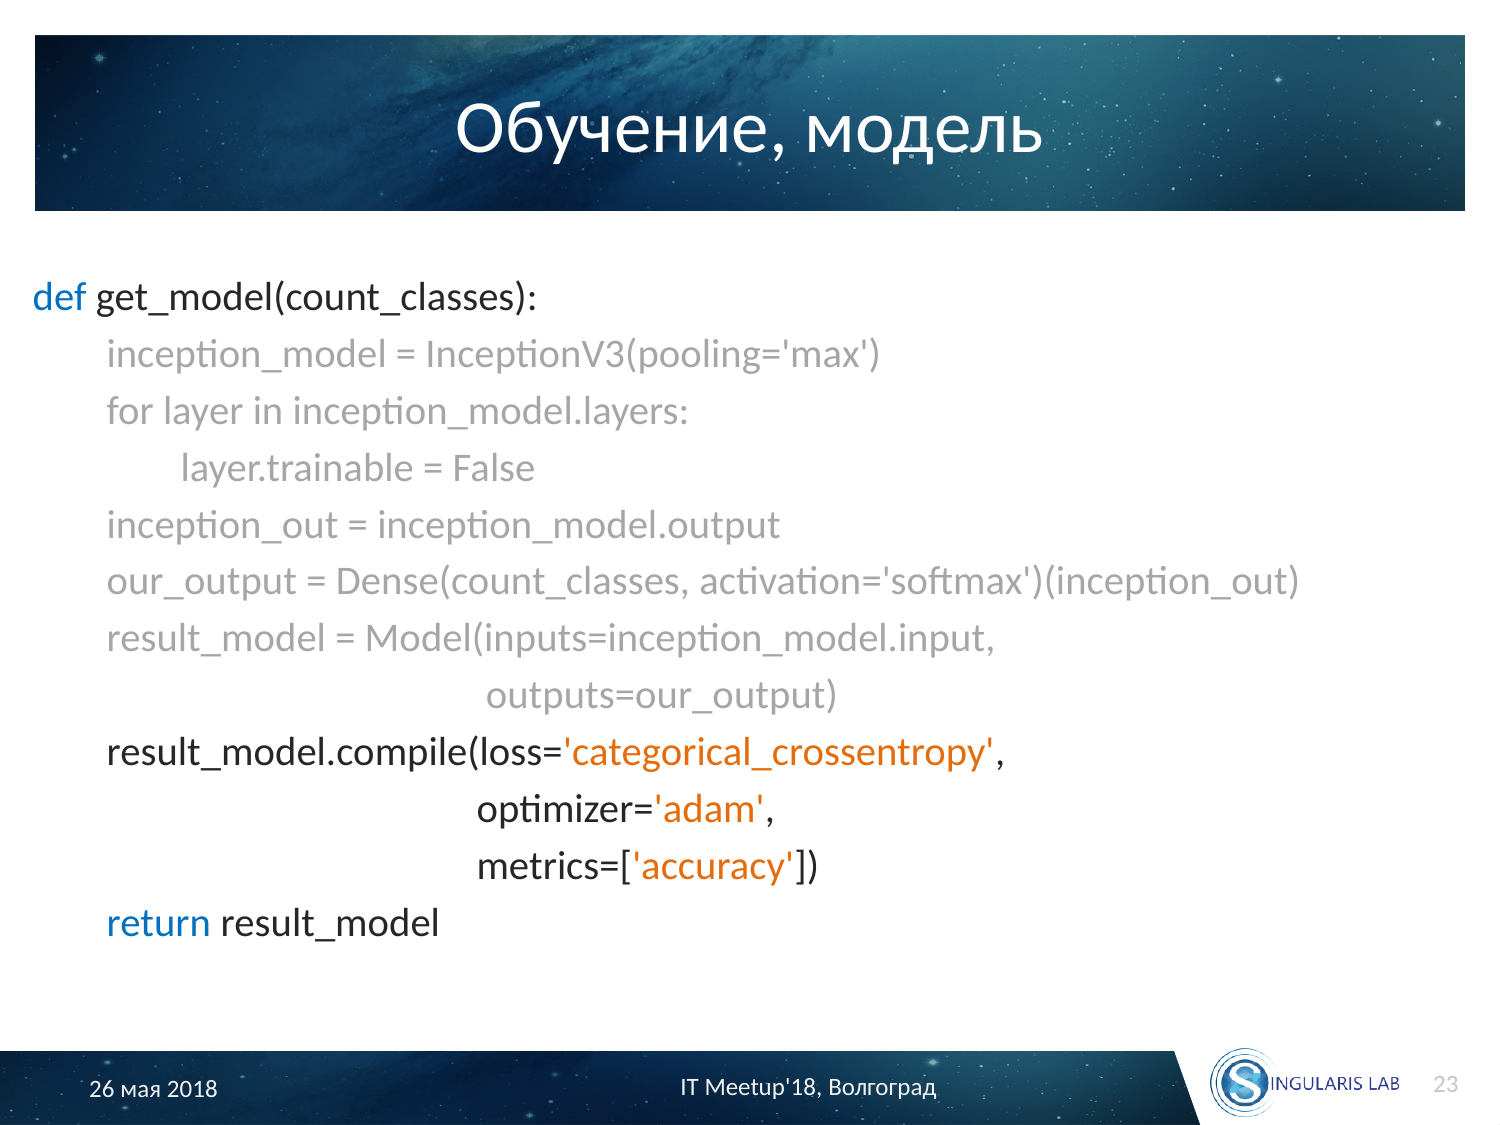

# Обучение, модель
def get_model(count_classes):
        inception_model = InceptionV3(pooling='max')
        for layer in inception_model.layers:
                layer.trainable = False
        inception_out = inception_model.output
        our_output = Dense(count_classes, activation='softmax')(inception_out)
        result_model = Model(inputs=inception_model.input,
                                                 outputs=our_output)
        result_model.compile(loss='categorical_crossentropy',
                                                optimizer='adam',
                                                metrics=['accuracy'])
        return result_model

23
IT Meetup'18, Волгоград
26 мая 2018